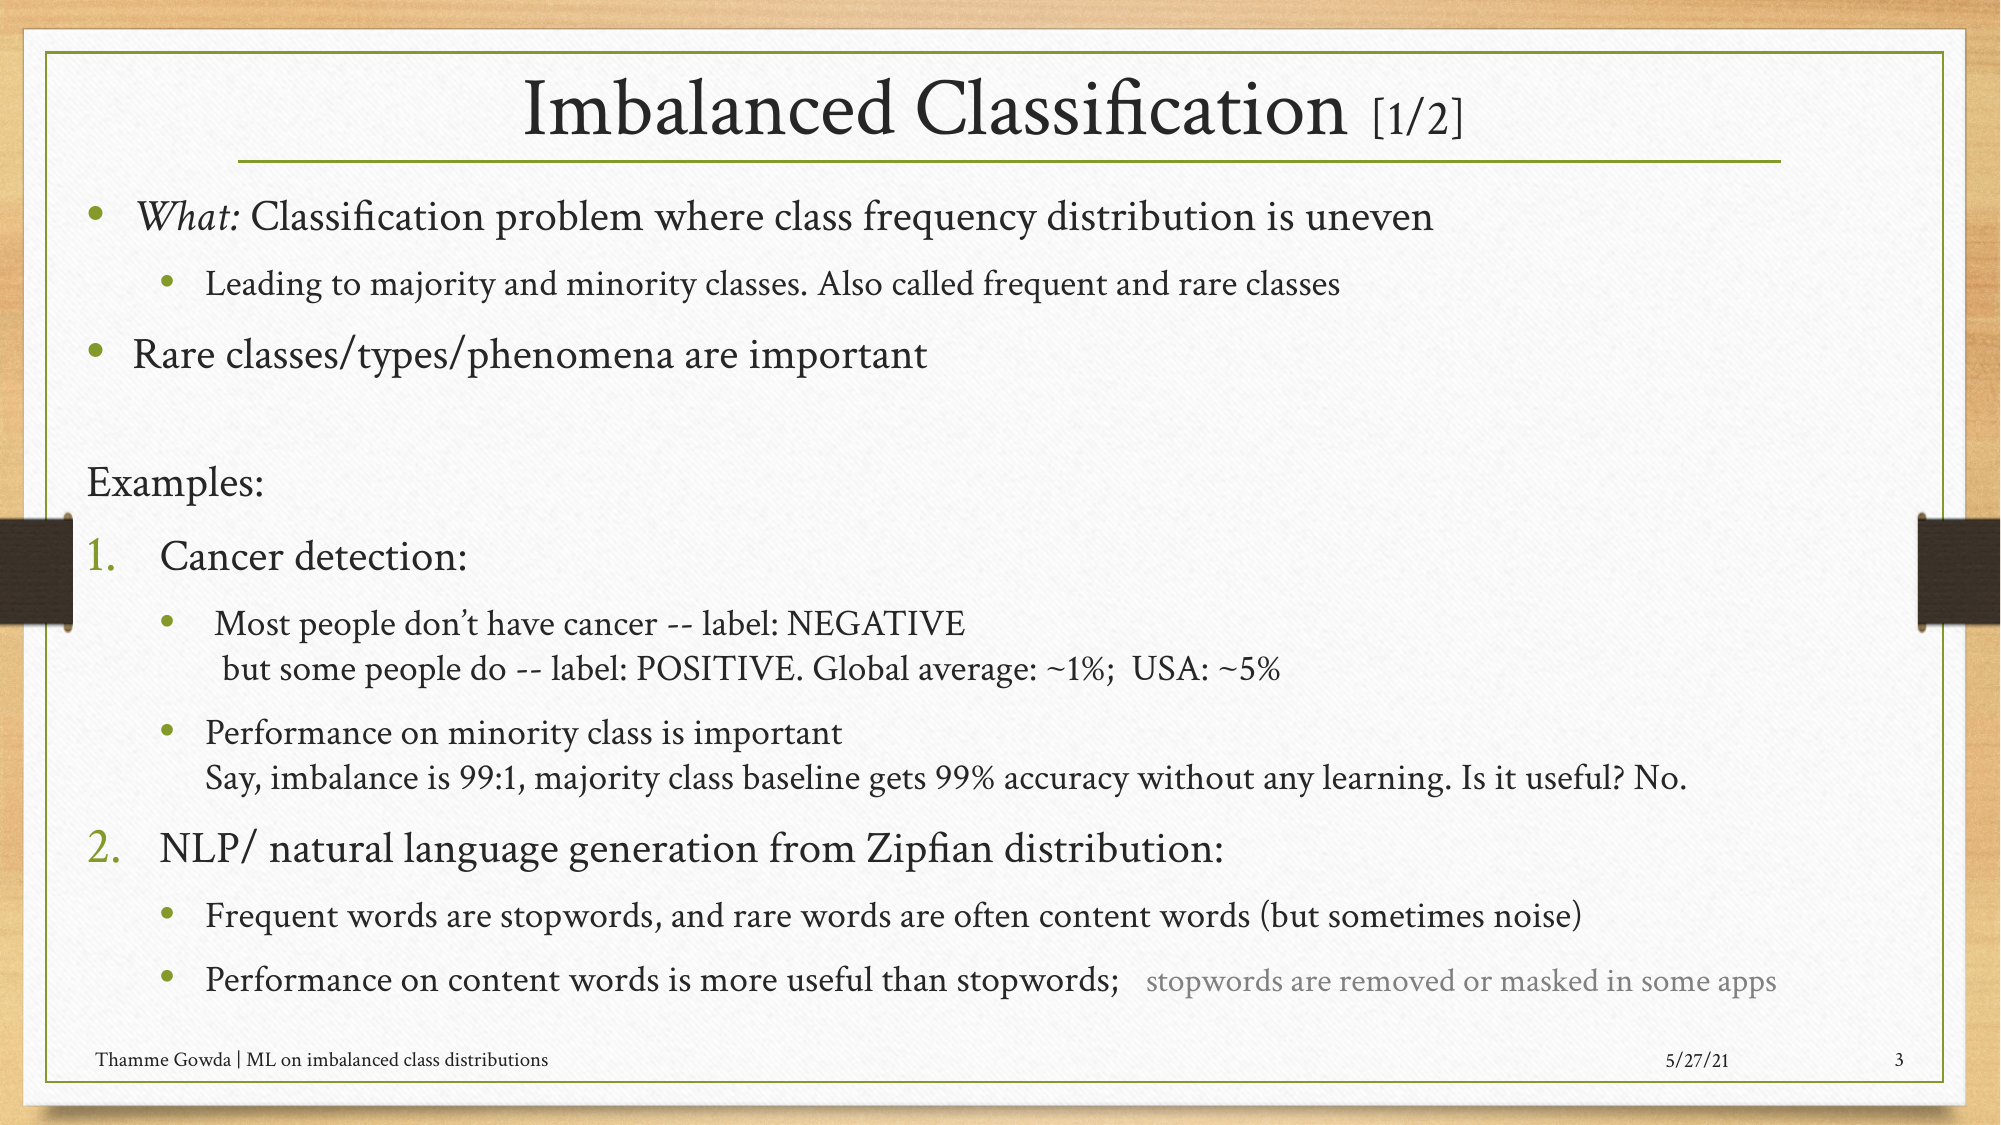

# Imbalanced Classification [1/2]
What: Classification problem where class frequency distribution is uneven
Leading to majority and minority classes. Also called frequent and rare classes
Rare classes/types/phenomena are important
Examples:
Cancer detection:
 Most people don’t have cancer -- label: NEGATIVE
  but some people do -- label: POSITIVE. Global average: ~1%;  USA: ~5%
Performance on minority class is important
Say, imbalance is 99:1, majority class baseline gets 99% accuracy without any learning. Is it useful? No.
NLP/ natural language generation from Zipfian distribution:
Frequent words are stopwords, and rare words are often content words (but sometimes noise)
Performance on content words is more useful than stopwords;   stopwords are removed or masked in some apps
Thamme Gowda | ML on imbalanced class distributions
5/27/21
3